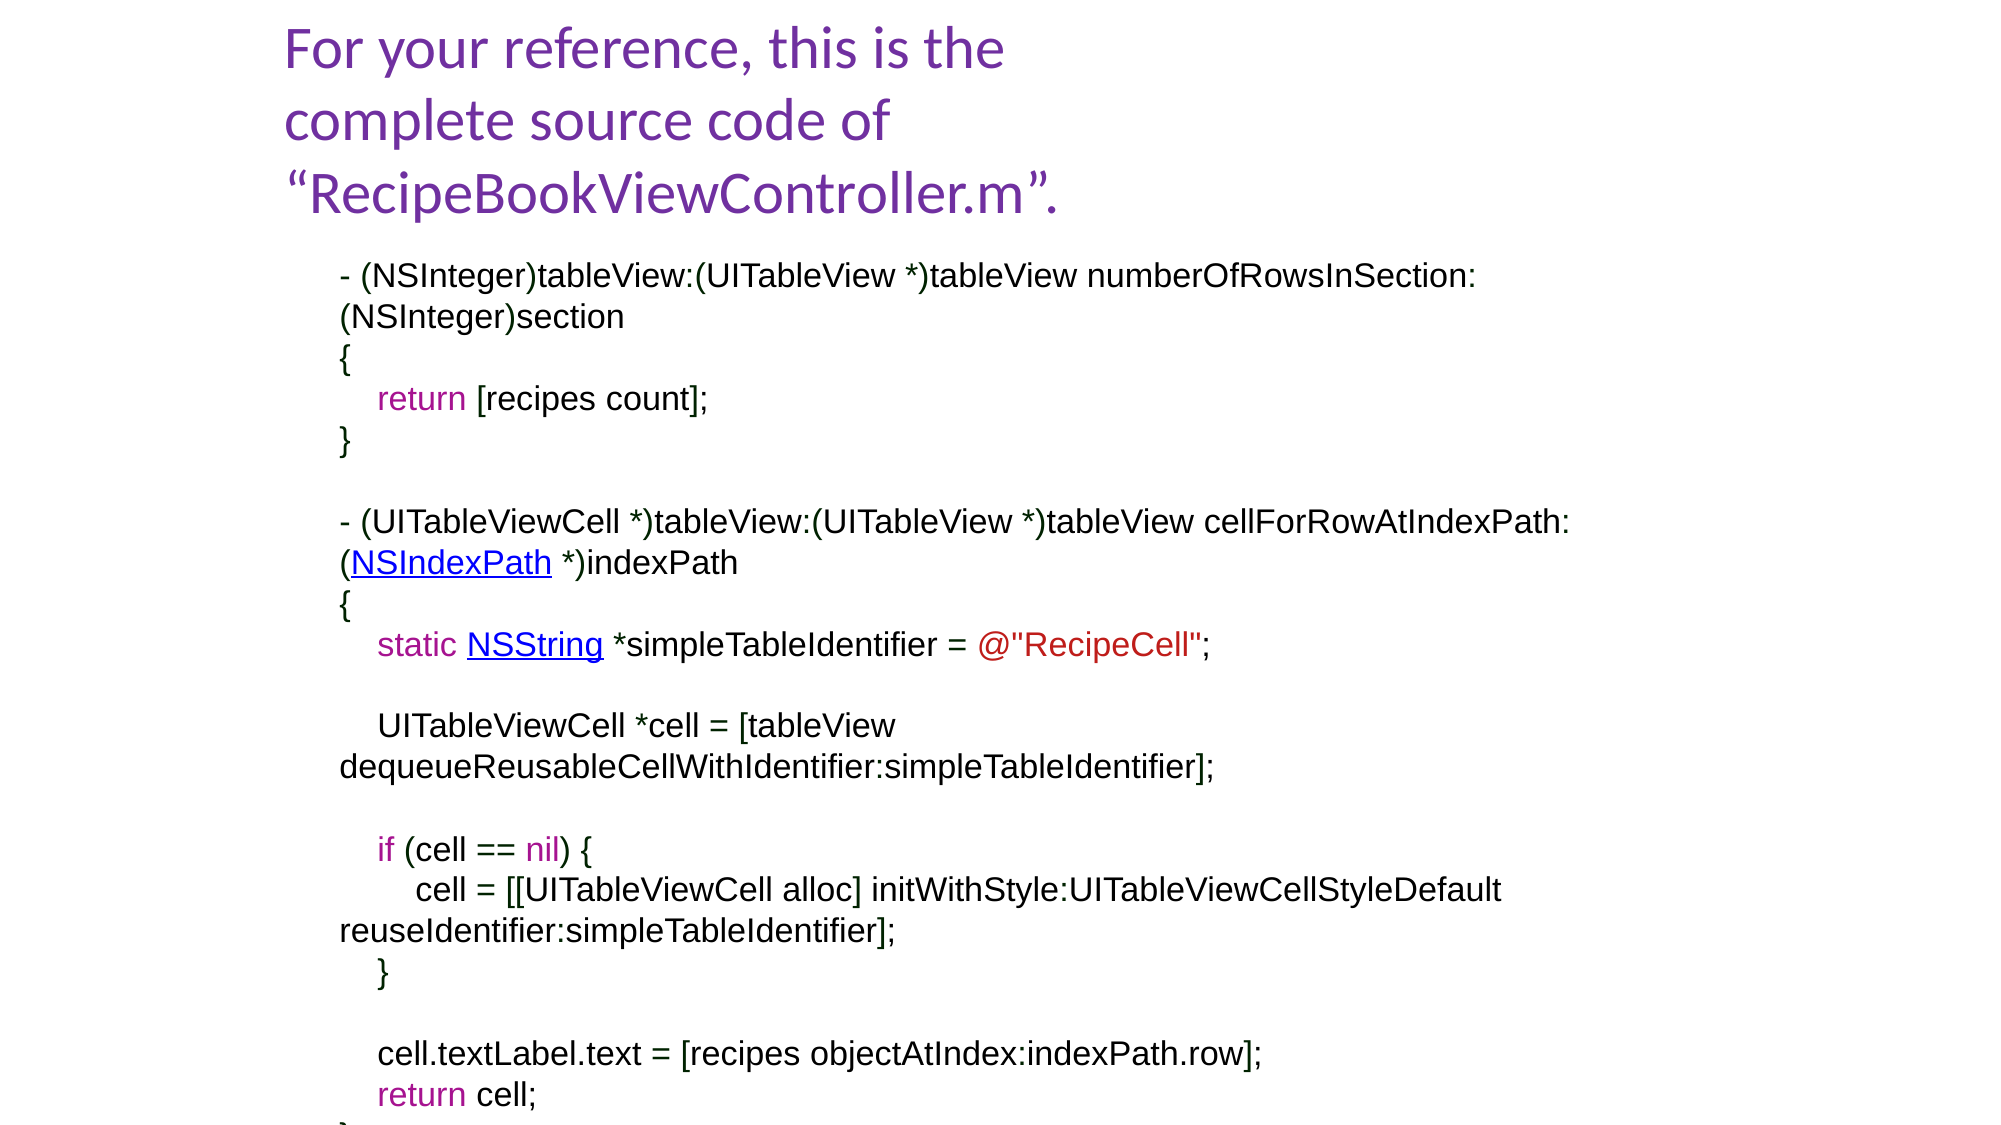

For your reference, this is the complete source code of “RecipeBookViewController.m”.
- (NSInteger)tableView:(UITableView *)tableView numberOfRowsInSection:(NSInteger)section
{
    return [recipes count];
}

- (UITableViewCell *)tableView:(UITableView *)tableView cellForRowAtIndexPath:(NSIndexPath *)indexPath
{
    static NSString *simpleTableIdentifier = @"RecipeCell";

    UITableViewCell *cell = [tableView dequeueReusableCellWithIdentifier:simpleTableIdentifier];

    if (cell == nil) {
        cell = [[UITableViewCell alloc] initWithStyle:UITableViewCellStyleDefault reuseIdentifier:simpleTableIdentifier];
    }

    cell.textLabel.text = [recipes objectAtIndex:indexPath.row];
    return cell;
}